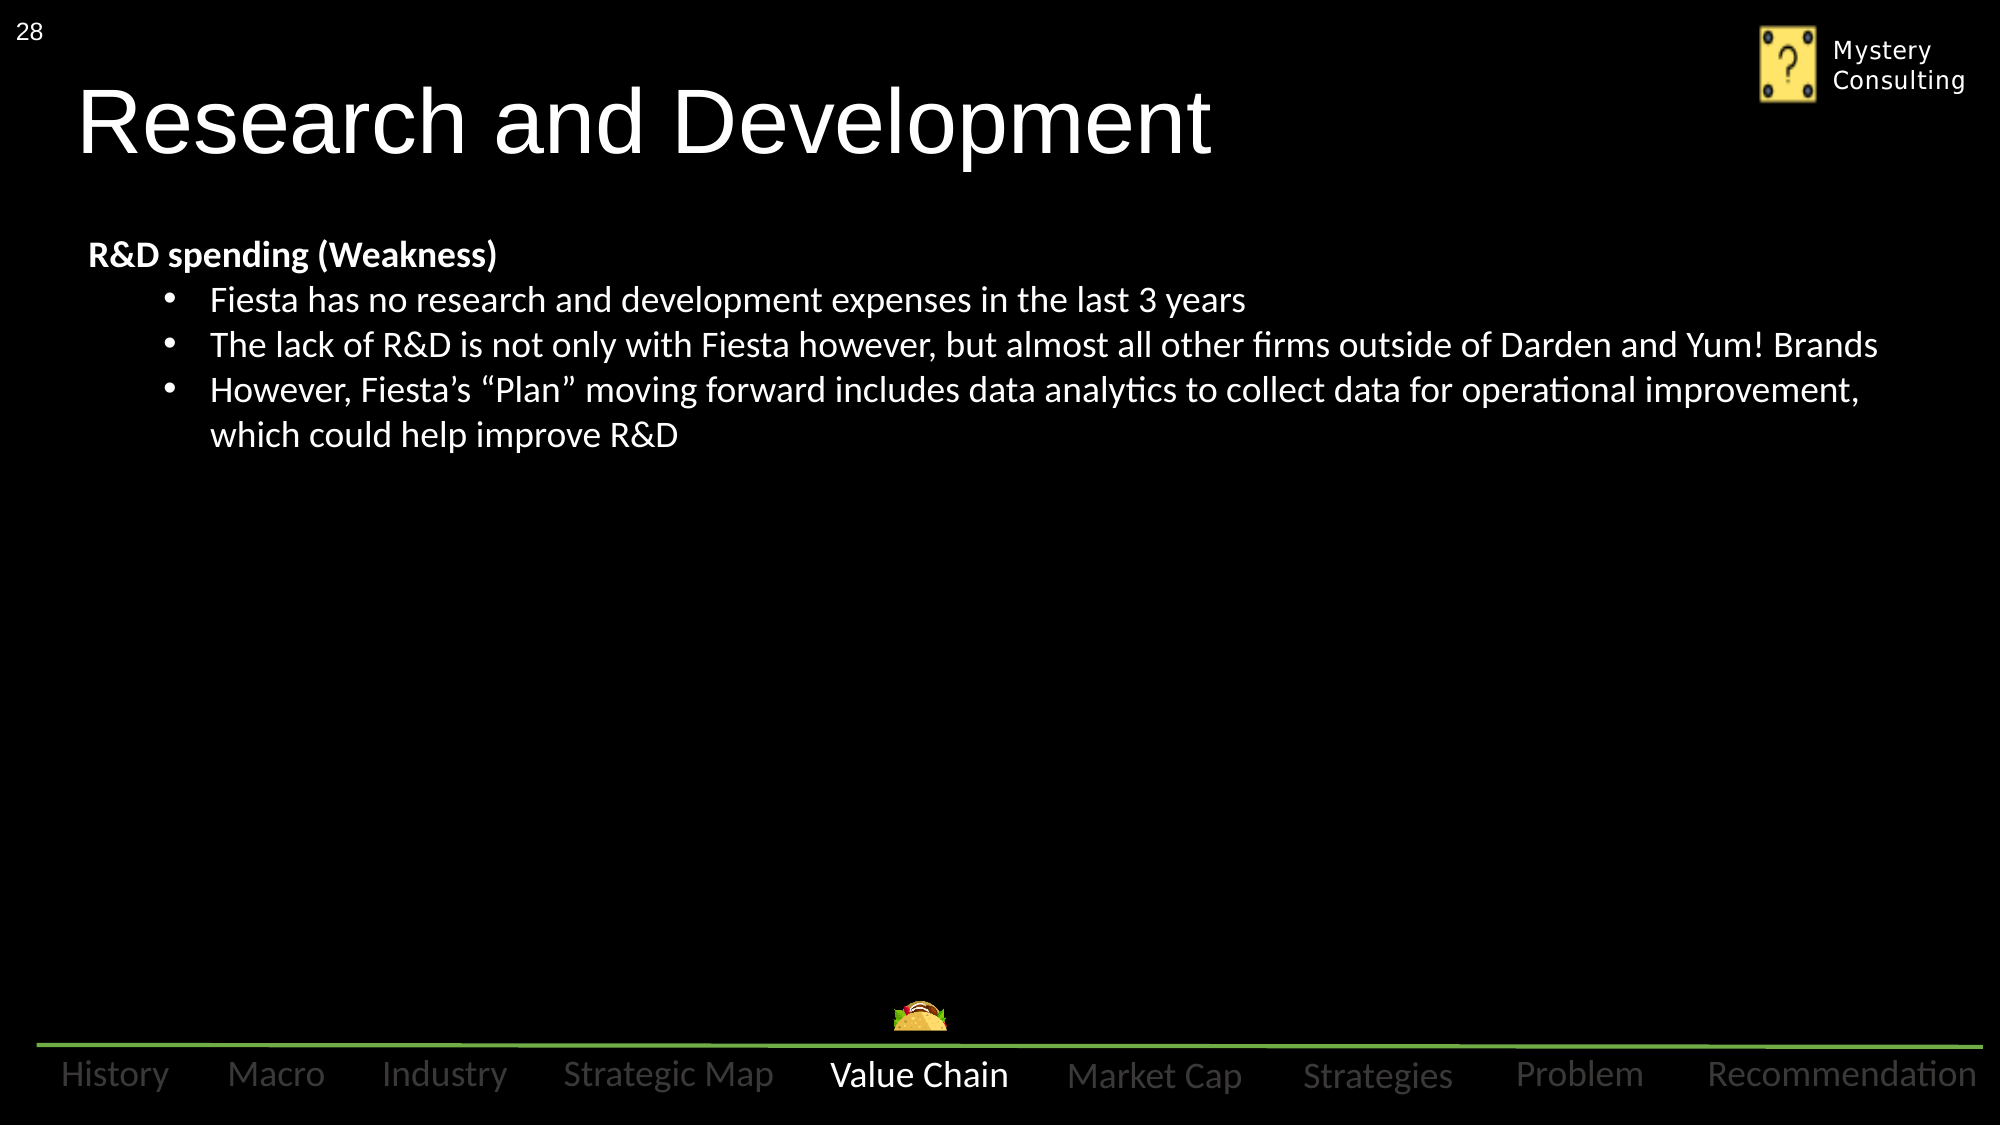

28
# Research and Development

R&D spending (Weakness)
Fiesta has no research and development expenses in the last 3 years
The lack of R&D is not only with Fiesta however, but almost all other firms outside of Darden and Yum! Brands
However, Fiesta’s “Plan” moving forward includes data analytics to collect data for operational improvement, which could help improve R&D